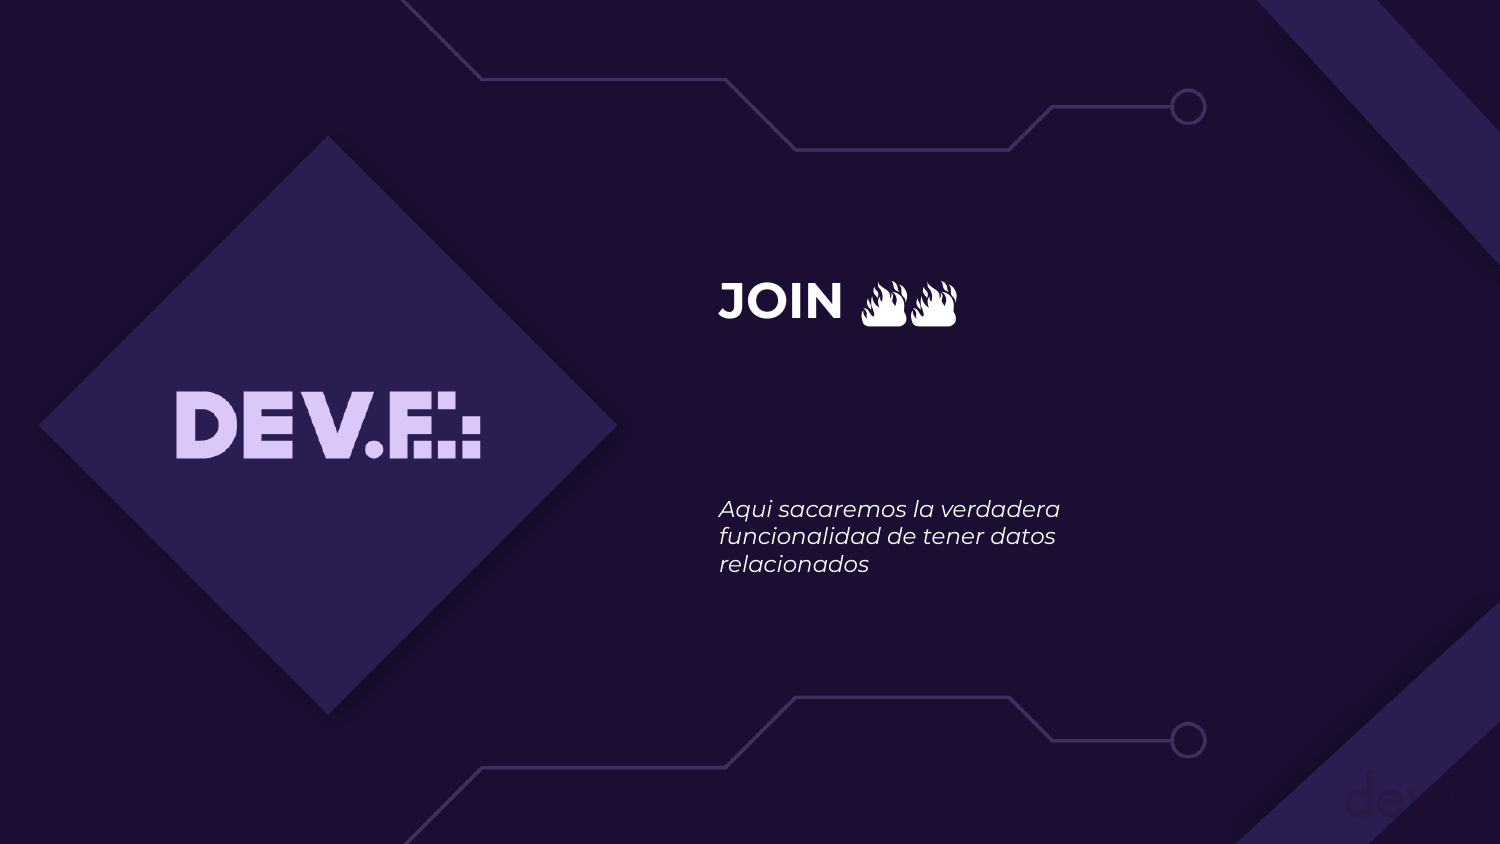

# JOIN 🔥🔥
Aqui sacaremos la verdadera funcionalidad de tener datos relacionados